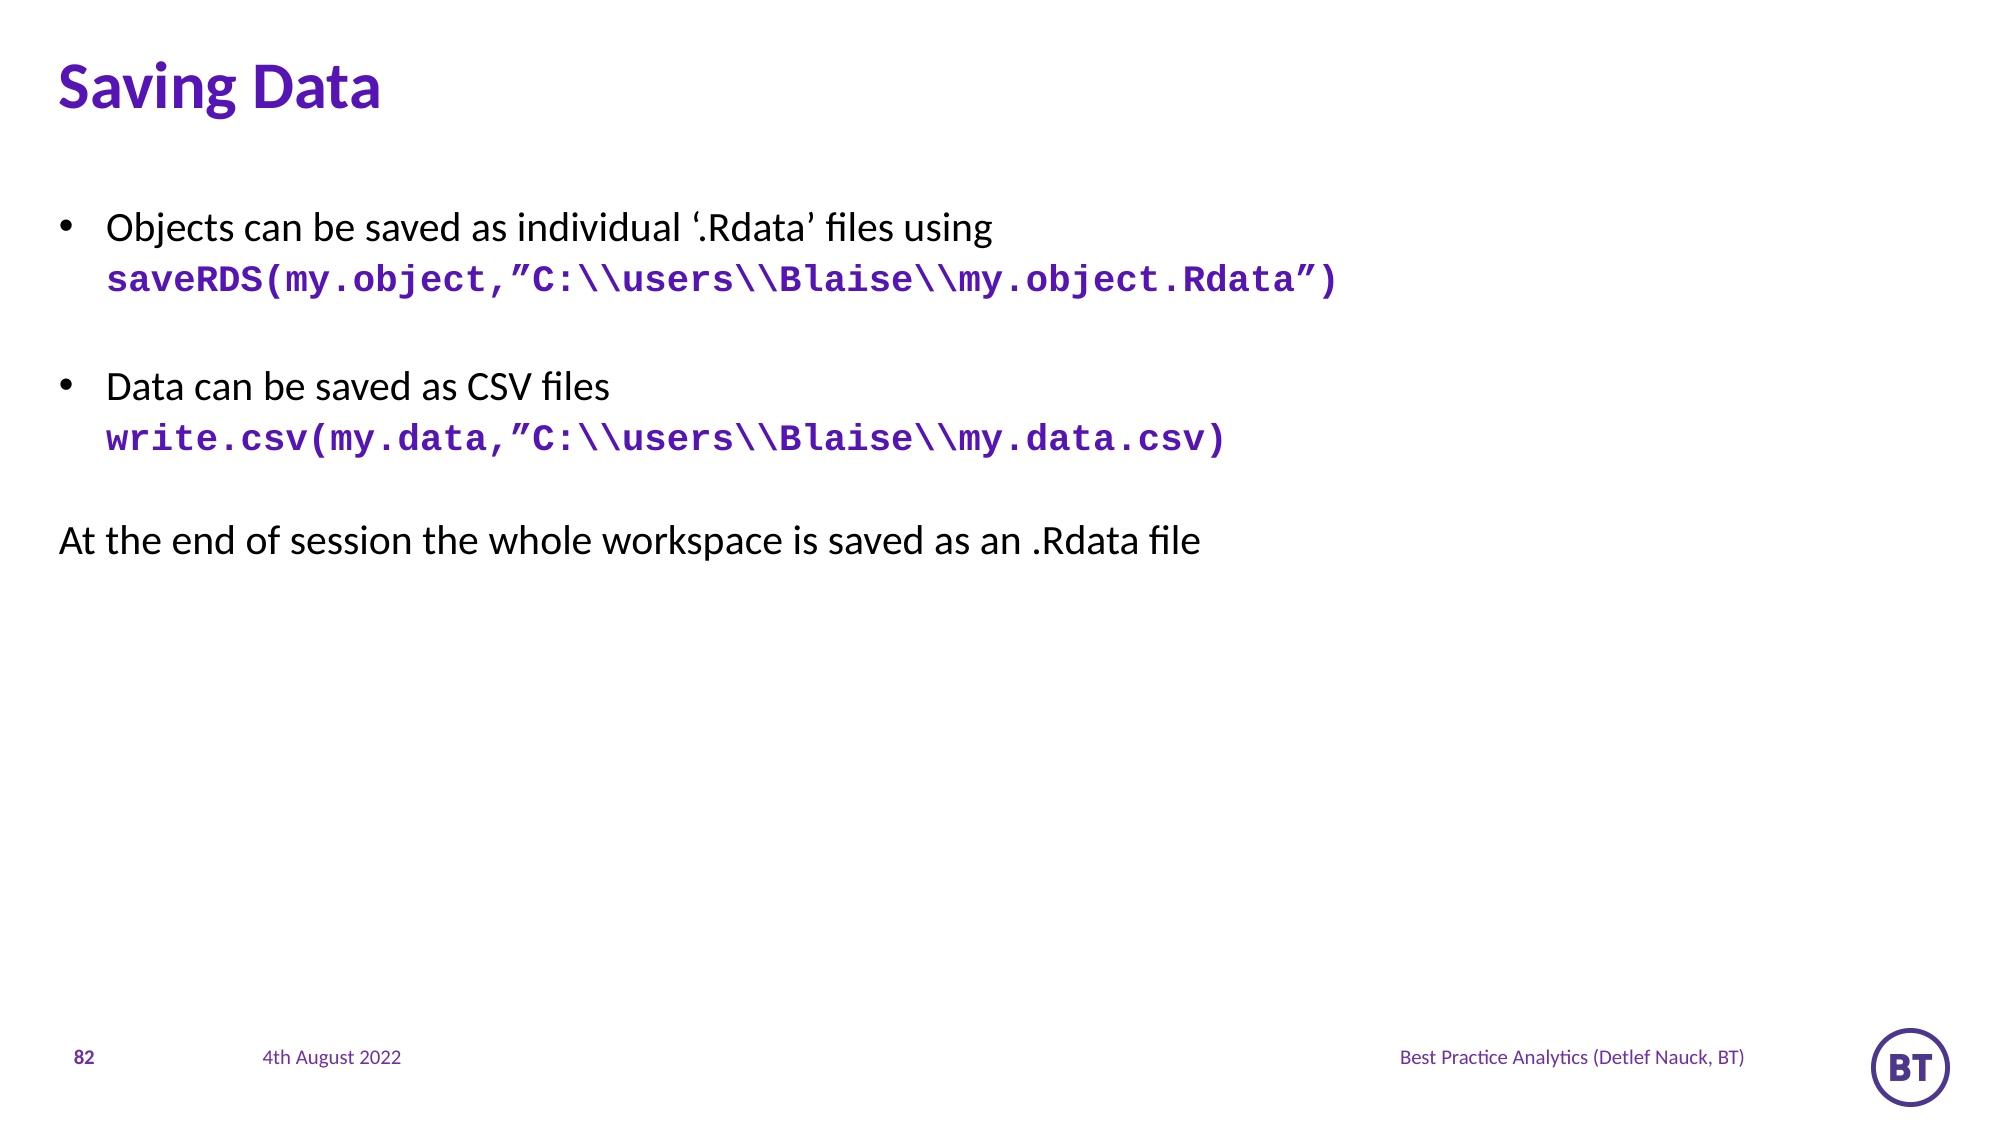

# Saving Data
Objects can be saved as individual ‘.Rdata’ files using
saveRDS(my.object,”C:\\users\\Blaise\\my.object.Rdata”)

Data can be saved as CSV files
write.csv(my.data,”C:\\users\\Blaise\\my.data.csv)

At the end of session the whole workspace is saved as an .Rdata file
82
Best Practice Analytics (Detlef Nauck, BT)
4th August 2022